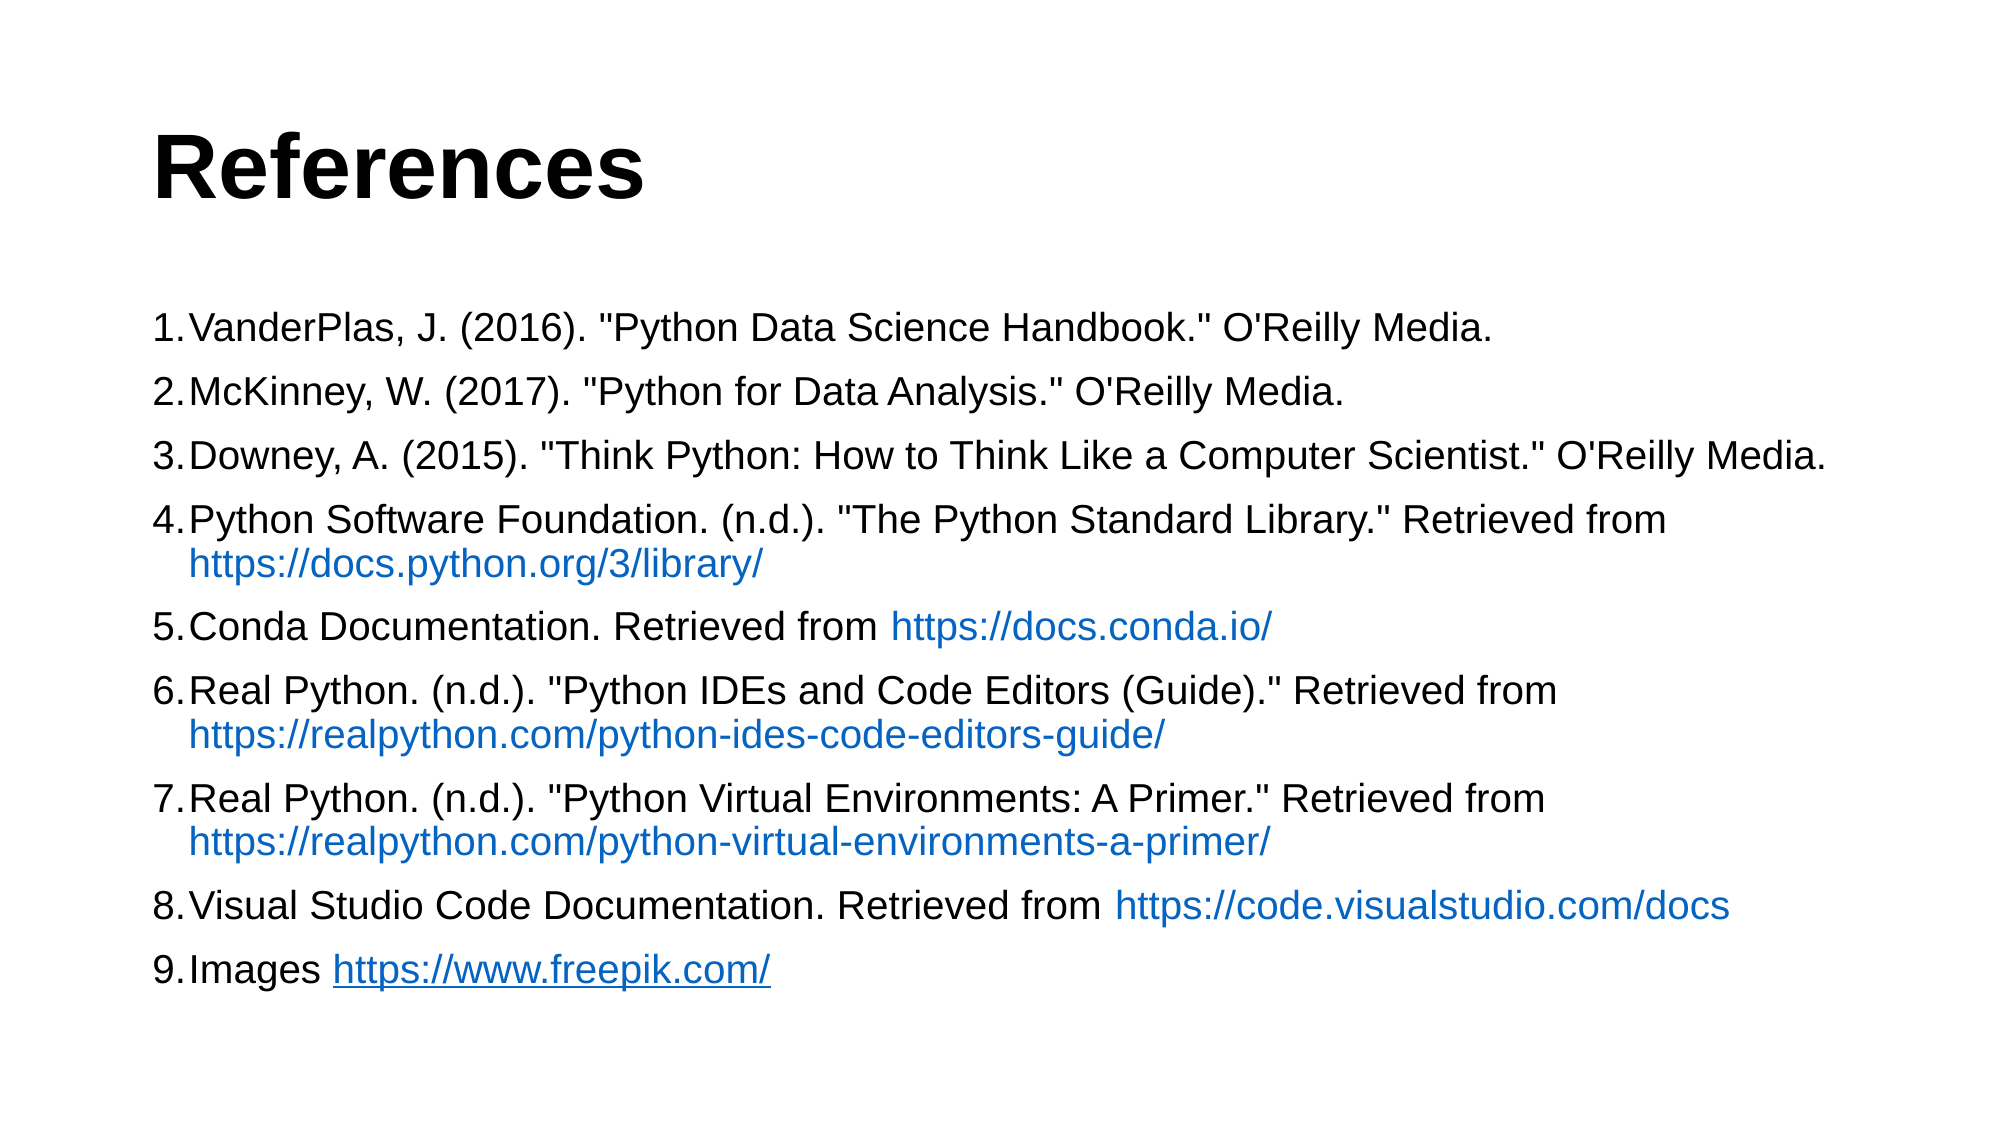

# References
VanderPlas, J. (2016). "Python Data Science Handbook." O'Reilly Media.
McKinney, W. (2017). "Python for Data Analysis." O'Reilly Media.
Downey, A. (2015). "Think Python: How to Think Like a Computer Scientist." O'Reilly Media.
Python Software Foundation. (n.d.). "The Python Standard Library." Retrieved from https://docs.python.org/3/library/
Conda Documentation. Retrieved from https://docs.conda.io/
Real Python. (n.d.). "Python IDEs and Code Editors (Guide)." Retrieved from https://realpython.com/python-ides-code-editors-guide/
Real Python. (n.d.). "Python Virtual Environments: A Primer." Retrieved from https://realpython.com/python-virtual-environments-a-primer/
Visual Studio Code Documentation. Retrieved from https://code.visualstudio.com/docs
Images https://www.freepik.com/